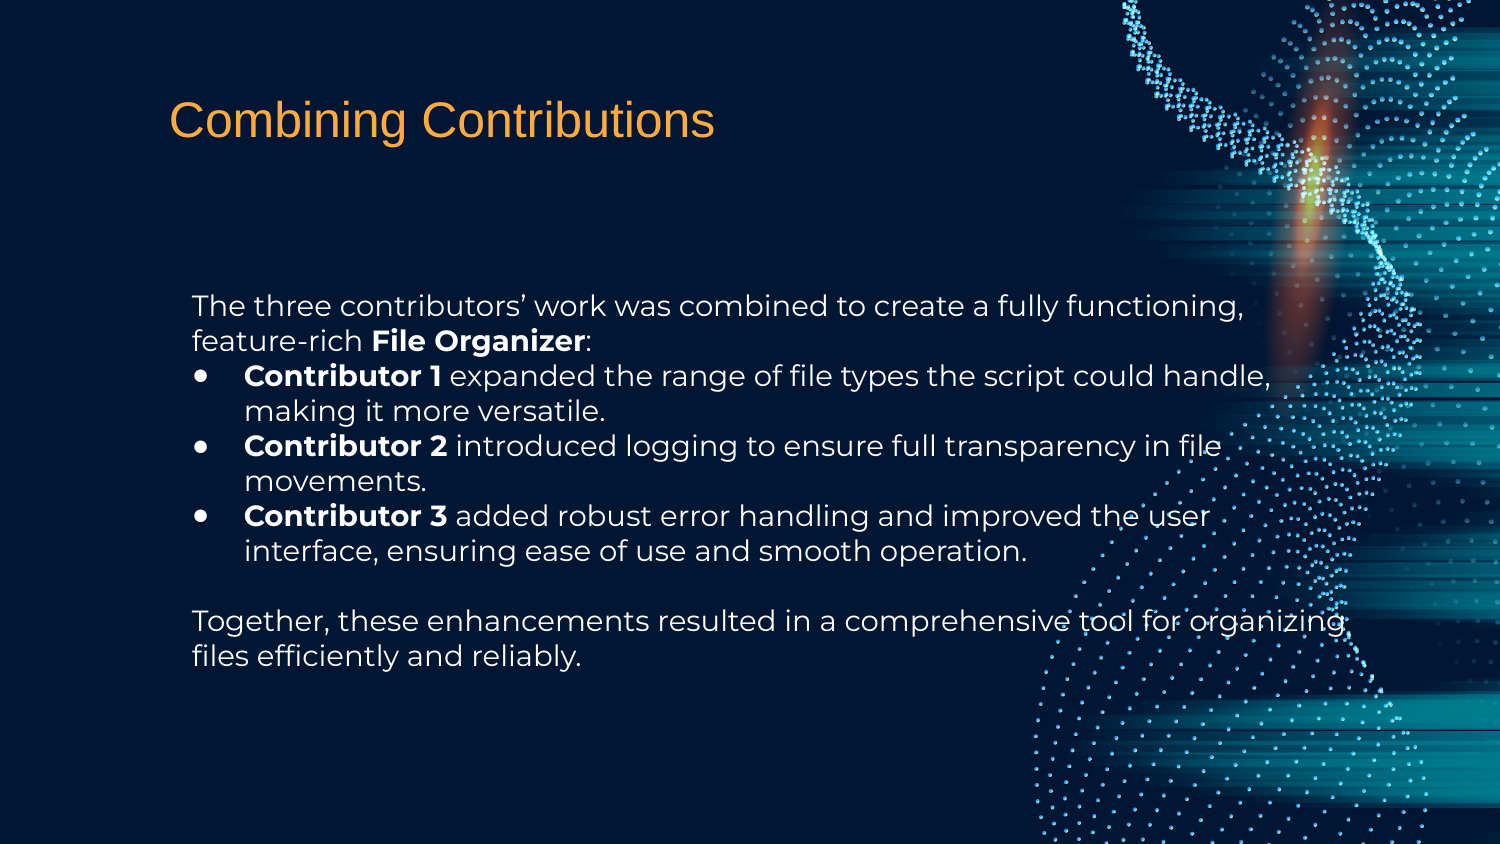

# Combining Contributions
The three contributors’ work was combined to create a fully functioning, feature-rich File Organizer:
Contributor 1 expanded the range of file types the script could handle, making it more versatile.
Contributor 2 introduced logging to ensure full transparency in file movements.
Contributor 3 added robust error handling and improved the user interface, ensuring ease of use and smooth operation.

Together, these enhancements resulted in a comprehensive tool for organizing files efficiently and reliably.